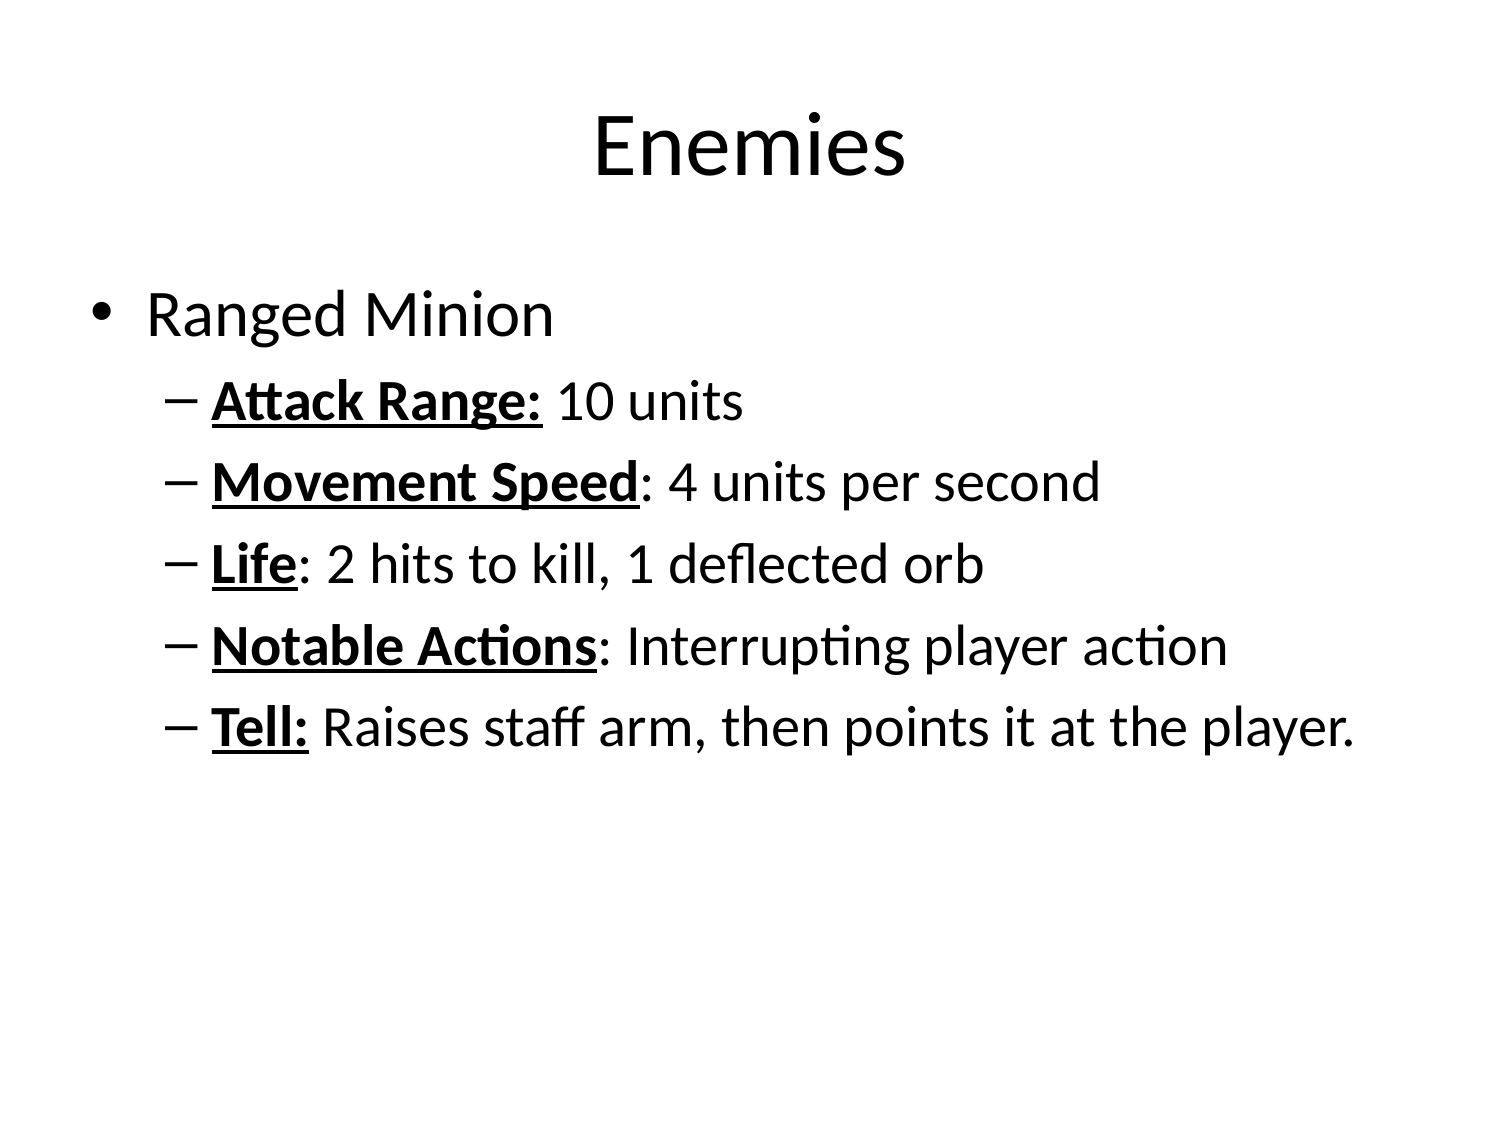

# Enemies
Ranged Minion
Attack Range: 10 units
Movement Speed: 4 units per second
Life: 2 hits to kill, 1 deflected orb
Notable Actions: Interrupting player action
Tell: Raises staff arm, then points it at the player.